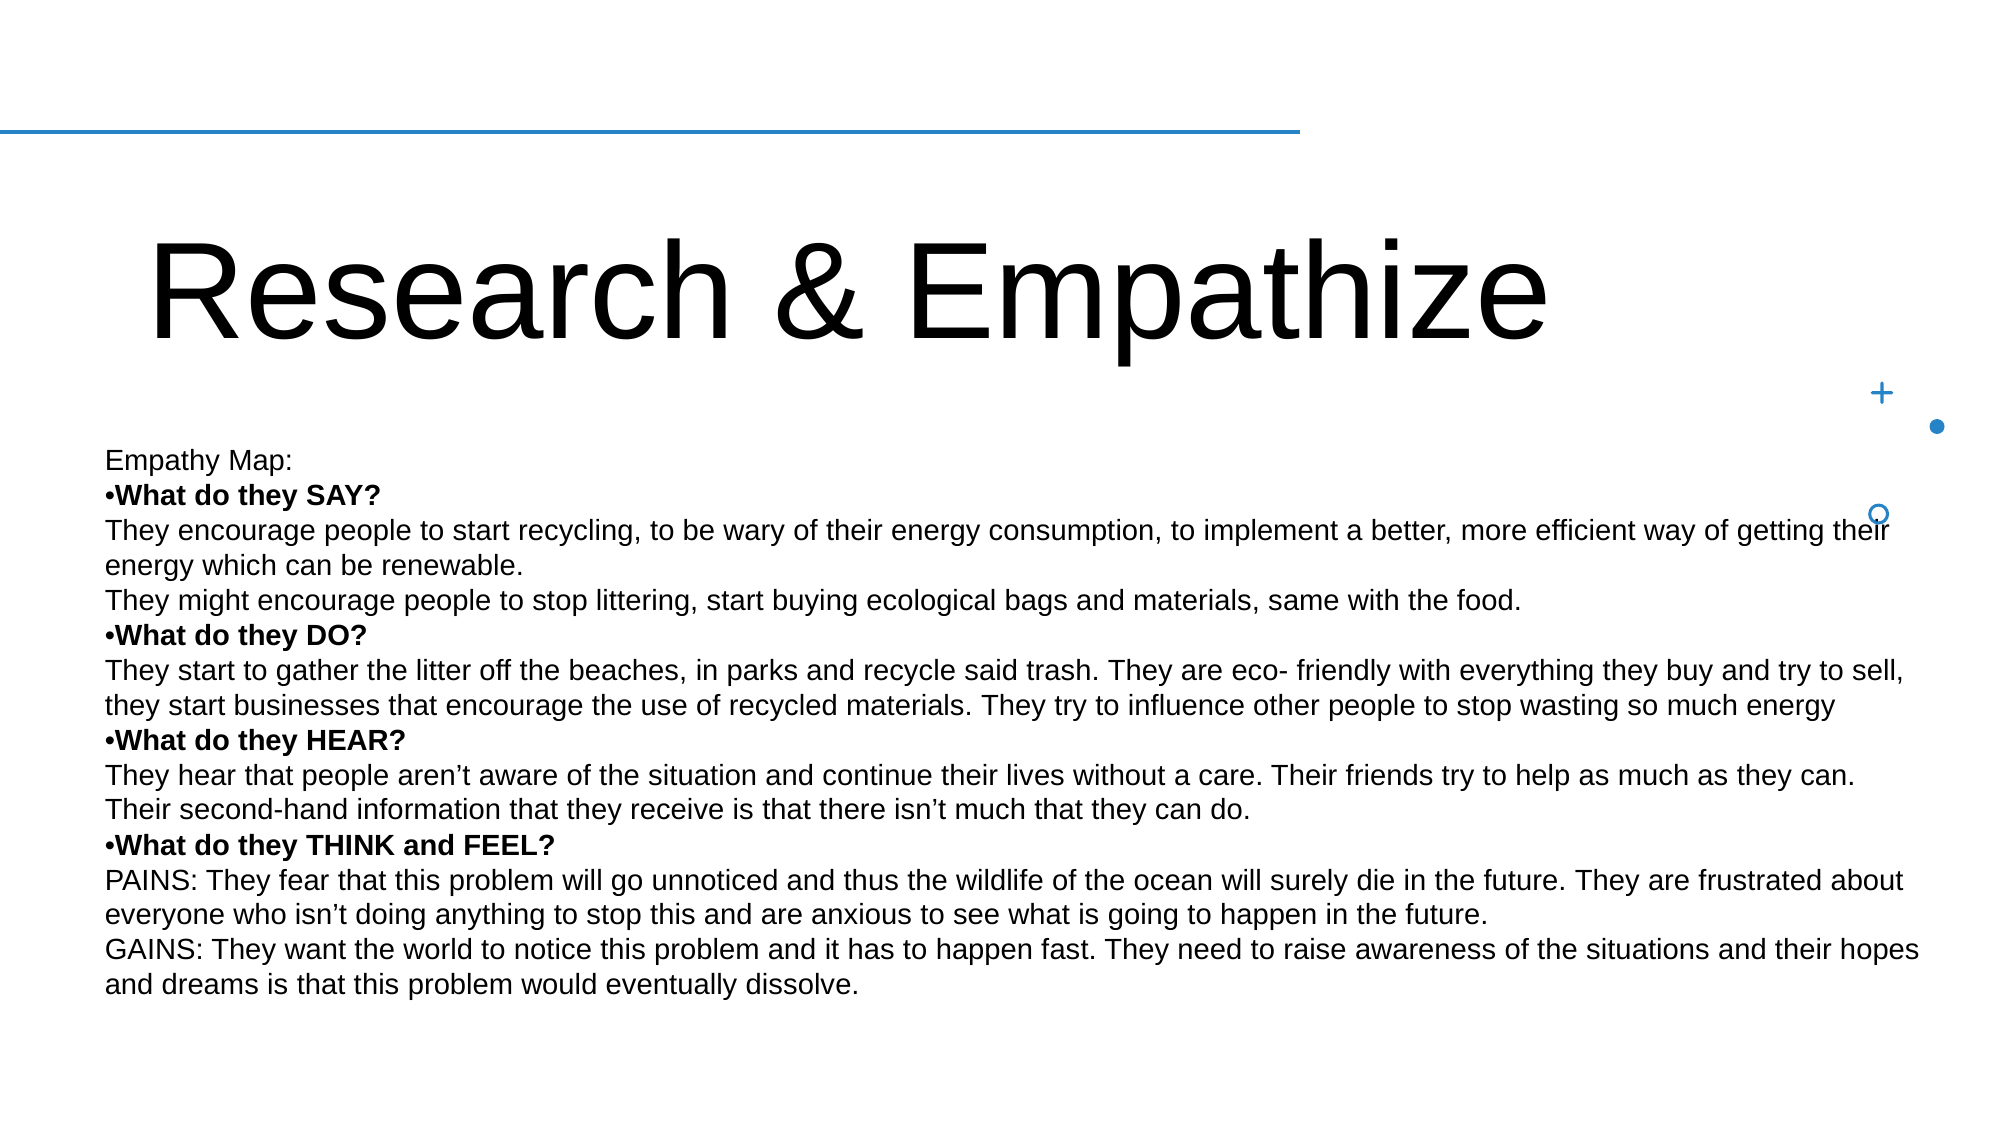

# Research & Empathize

Empathy Map:
•What do they SAY?
They encourage people to start recycling, to be wary of their energy consumption, to implement a better, more efficient way of getting their energy which can be renewable.
They might encourage people to stop littering, start buying ecological bags and materials, same with the food.
•What do they DO?
They start to gather the litter off the beaches, in parks and recycle said trash. They are eco- friendly with everything they buy and try to sell, they start businesses that encourage the use of recycled materials. They try to influence other people to stop wasting so much energy
•What do they HEAR?
They hear that people aren’t aware of the situation and continue their lives without a care. Their friends try to help as much as they can. Their second-hand information that they receive is that there isn’t much that they can do.
•What do they THINK and FEEL?
PAINS: They fear that this problem will go unnoticed and thus the wildlife of the ocean will surely die in the future. They are frustrated about everyone who isn’t doing anything to stop this and are anxious to see what is going to happen in the future.
GAINS: They want the world to notice this problem and it has to happen fast. They need to raise awareness of the situations and their hopes and dreams is that this problem would eventually dissolve.